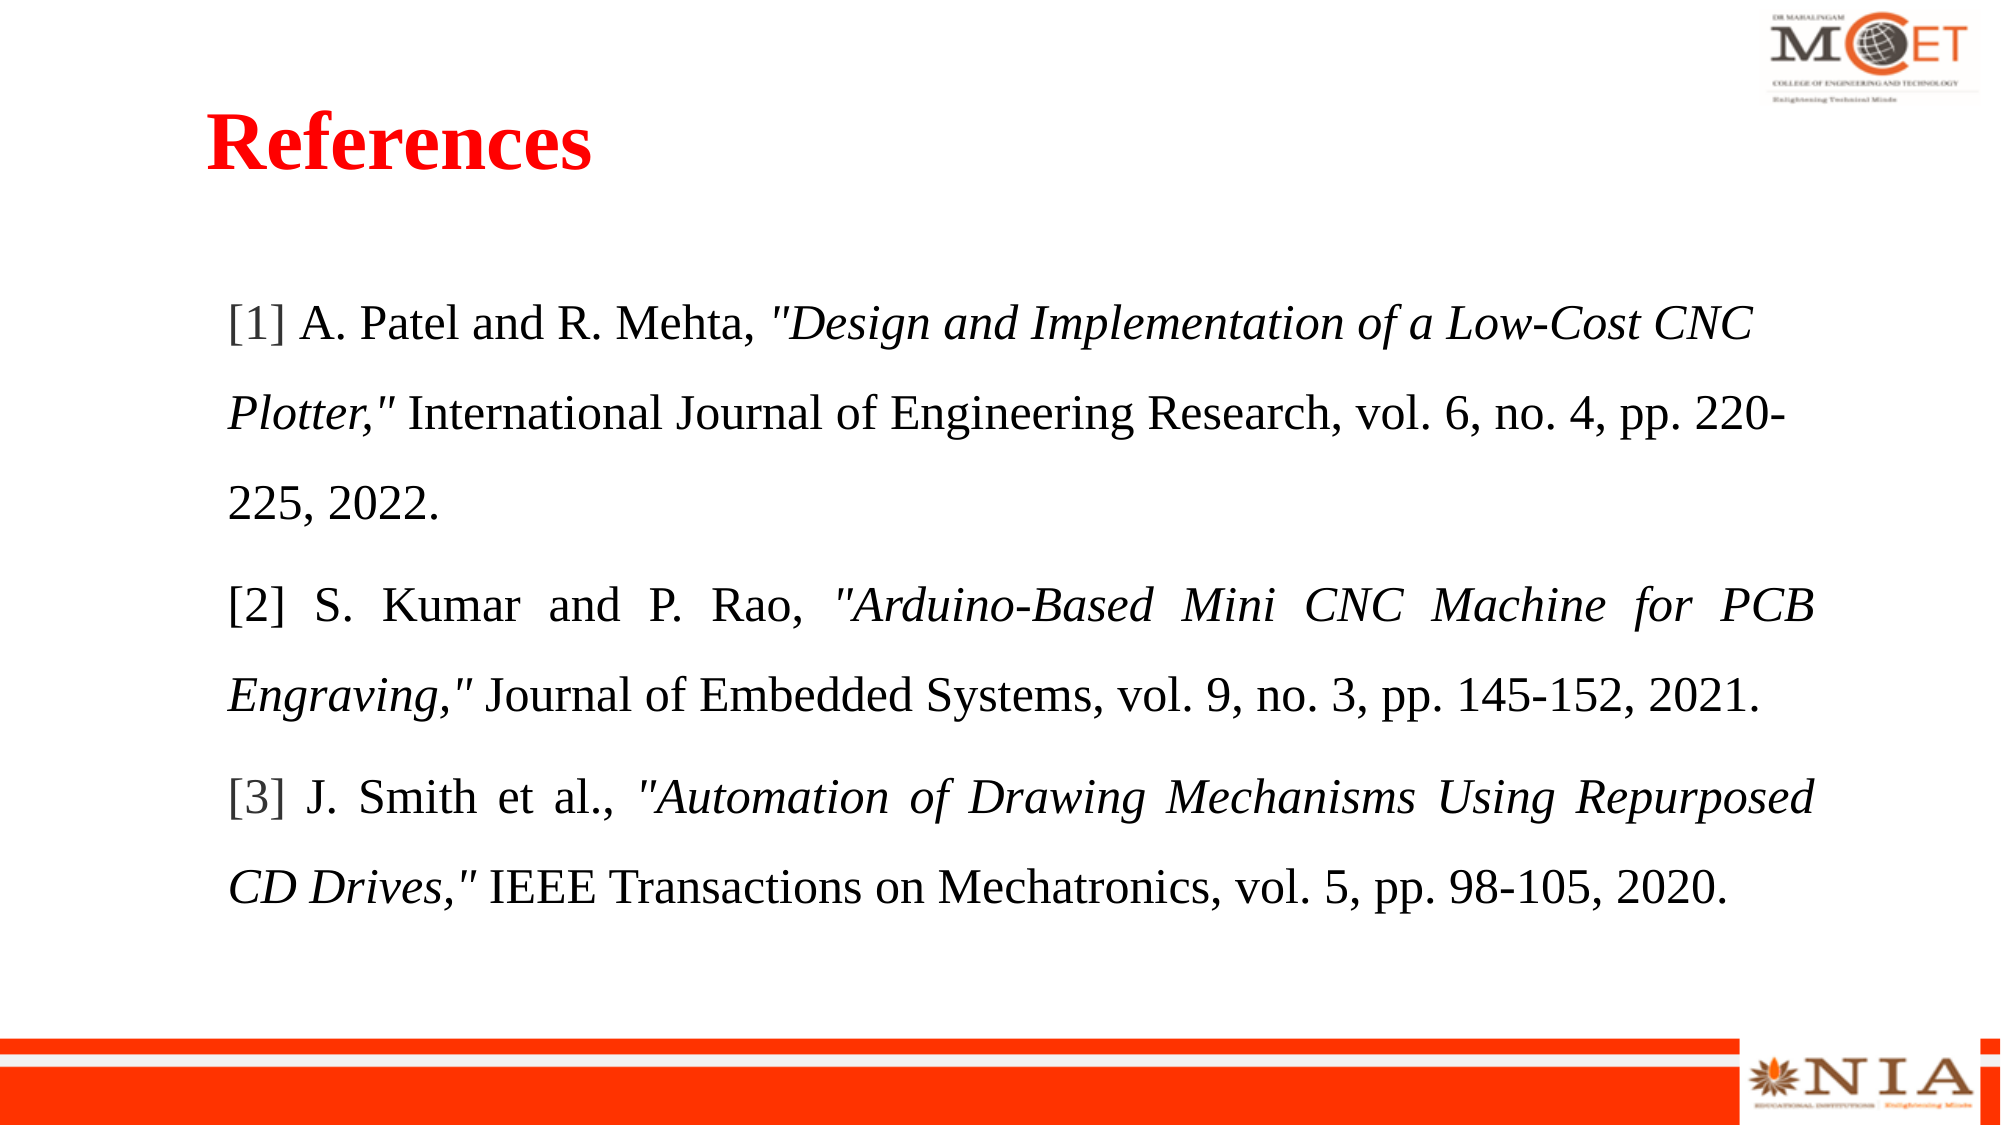

# References
[1] A. Patel and R. Mehta, "Design and Implementation of a Low-Cost CNC Plotter," International Journal of Engineering Research, vol. 6, no. 4, pp. 220-225, 2022.
[2] S. Kumar and P. Rao, "Arduino-Based Mini CNC Machine for PCB Engraving," Journal of Embedded Systems, vol. 9, no. 3, pp. 145-152, 2021.
[3] J. Smith et al., "Automation of Drawing Mechanisms Using Repurposed CD Drives," IEEE Transactions on Mechatronics, vol. 5, pp. 98-105, 2020.